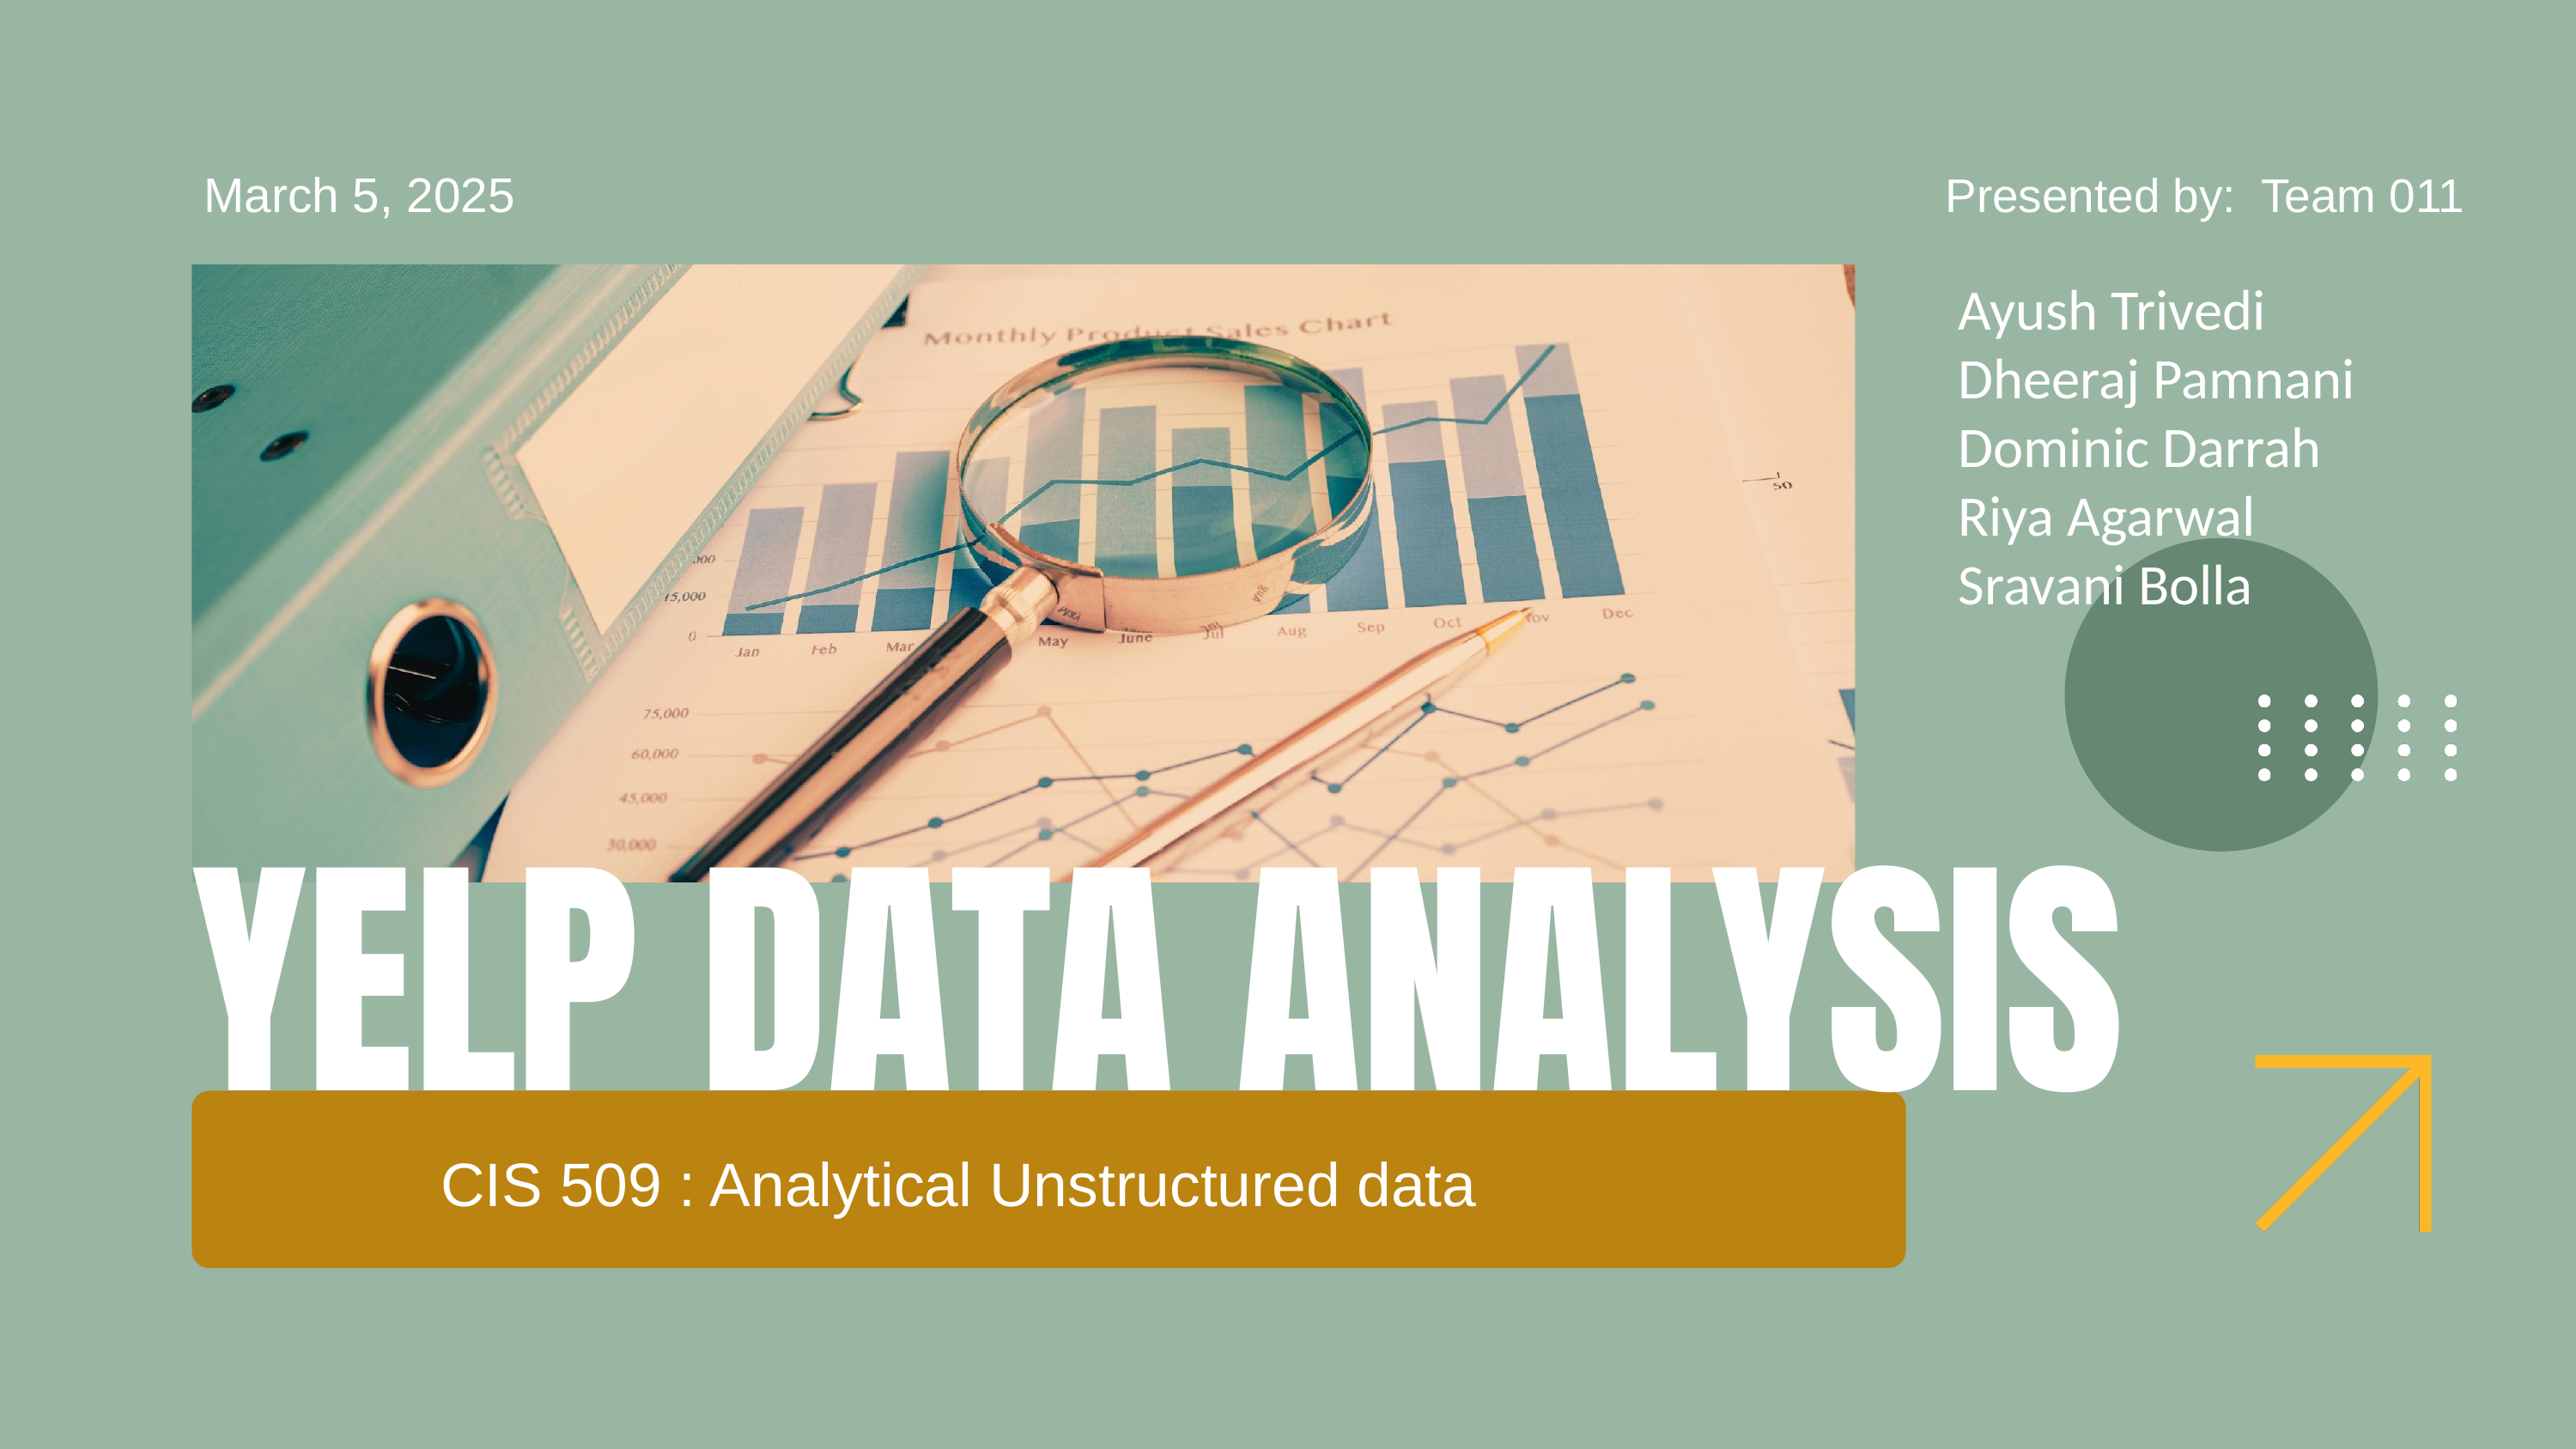

March 5, 2025
Presented by:  Team 011
Ayush Trivedi
Dheeraj Pamnani Dominic Darrah Riya Agarwal
Sravani Bolla

YELP DATA ANALYSIS

CIS 509 : Analytical Unstructured data